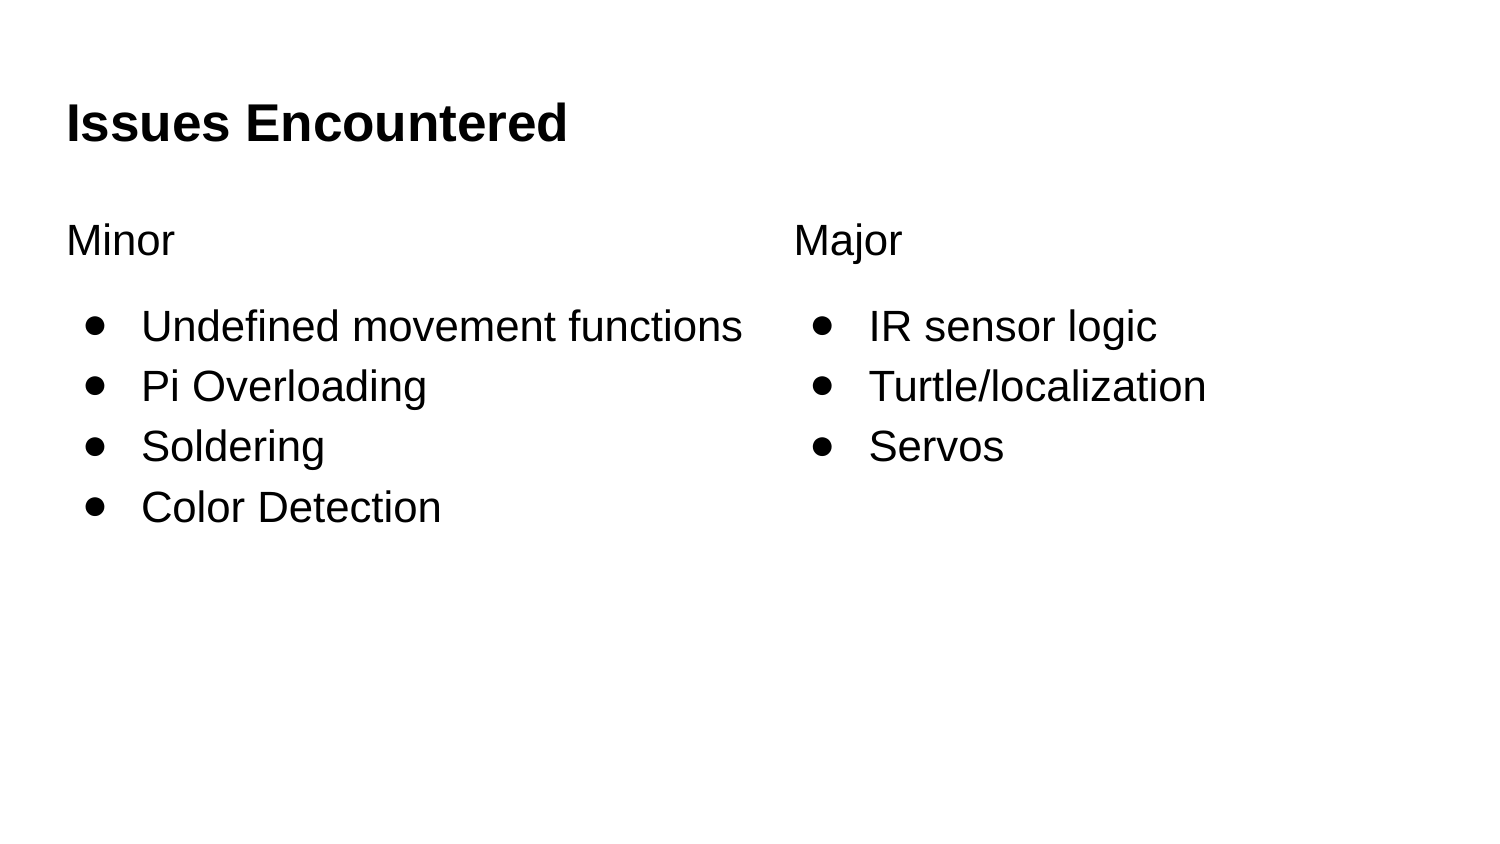

# Issues Encountered
Minor
Undefined movement functions
Pi Overloading
Soldering
Color Detection
Major
IR sensor logic
Turtle/localization
Servos